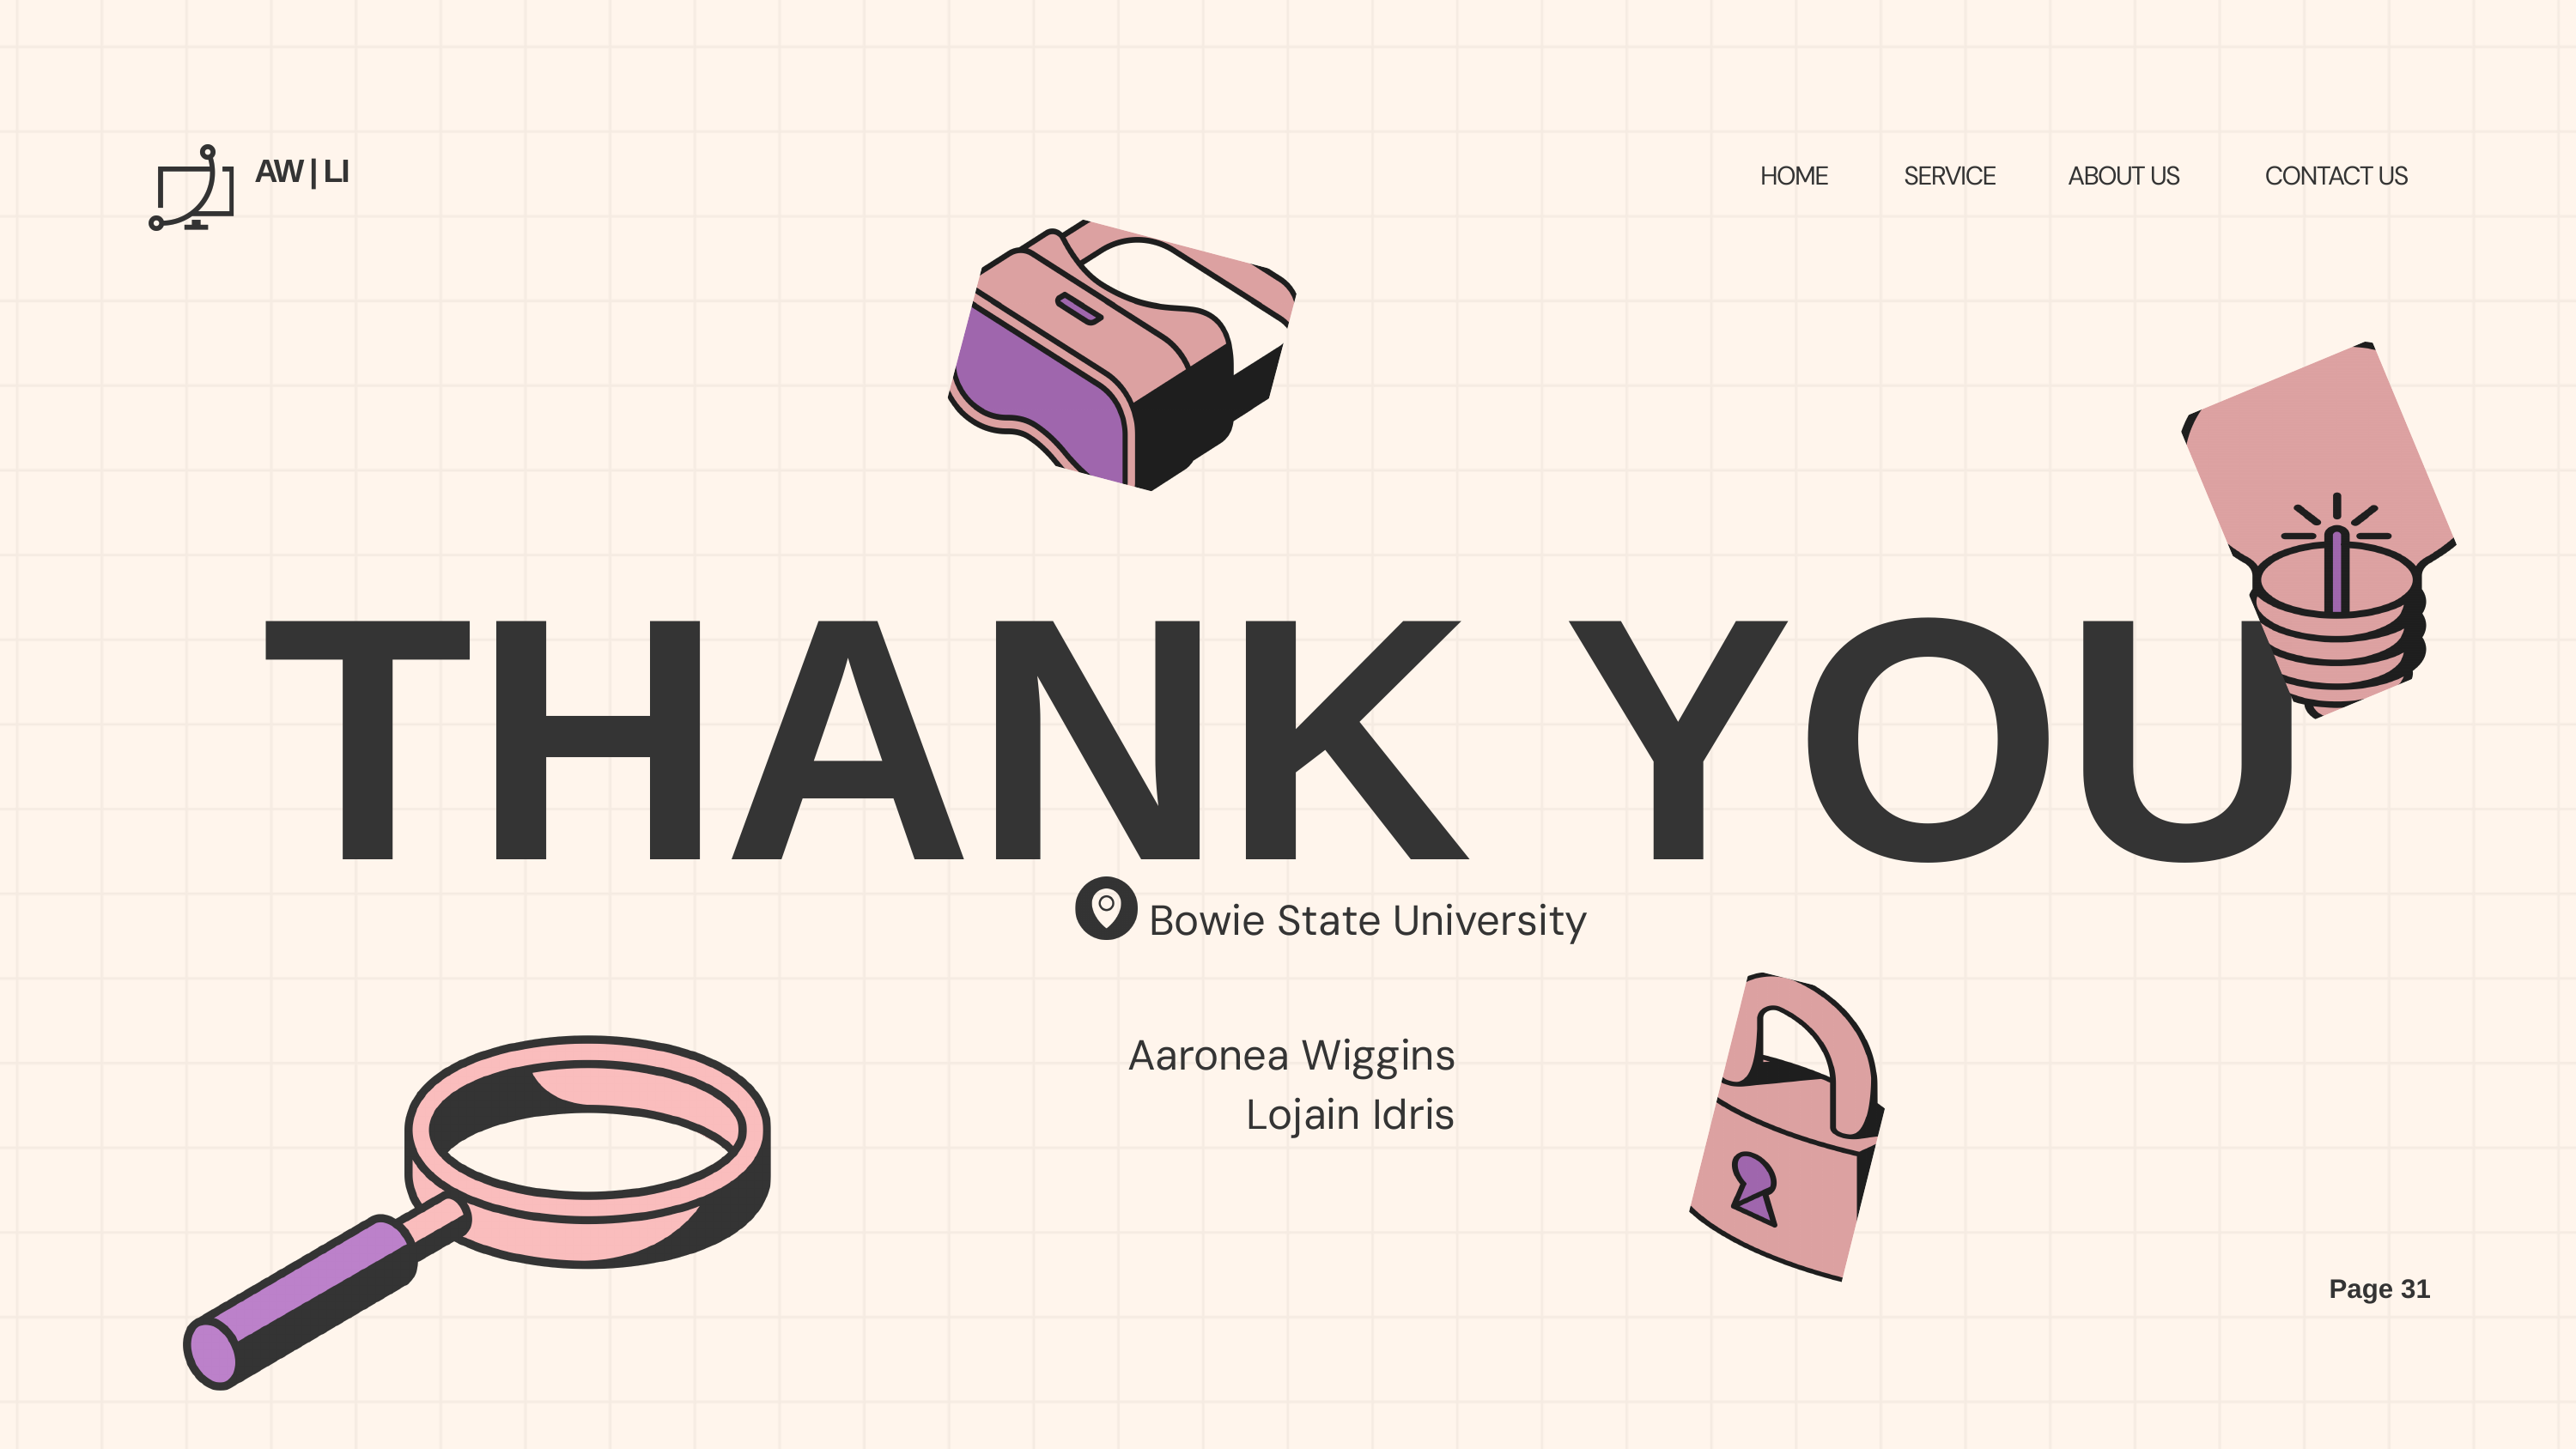

AW | LI
HOME
SERVICE
ABOUT US
CONTACT US

THANK YOU

Bowie State University

Aaronea Wiggins
Lojain Idris

Page 31